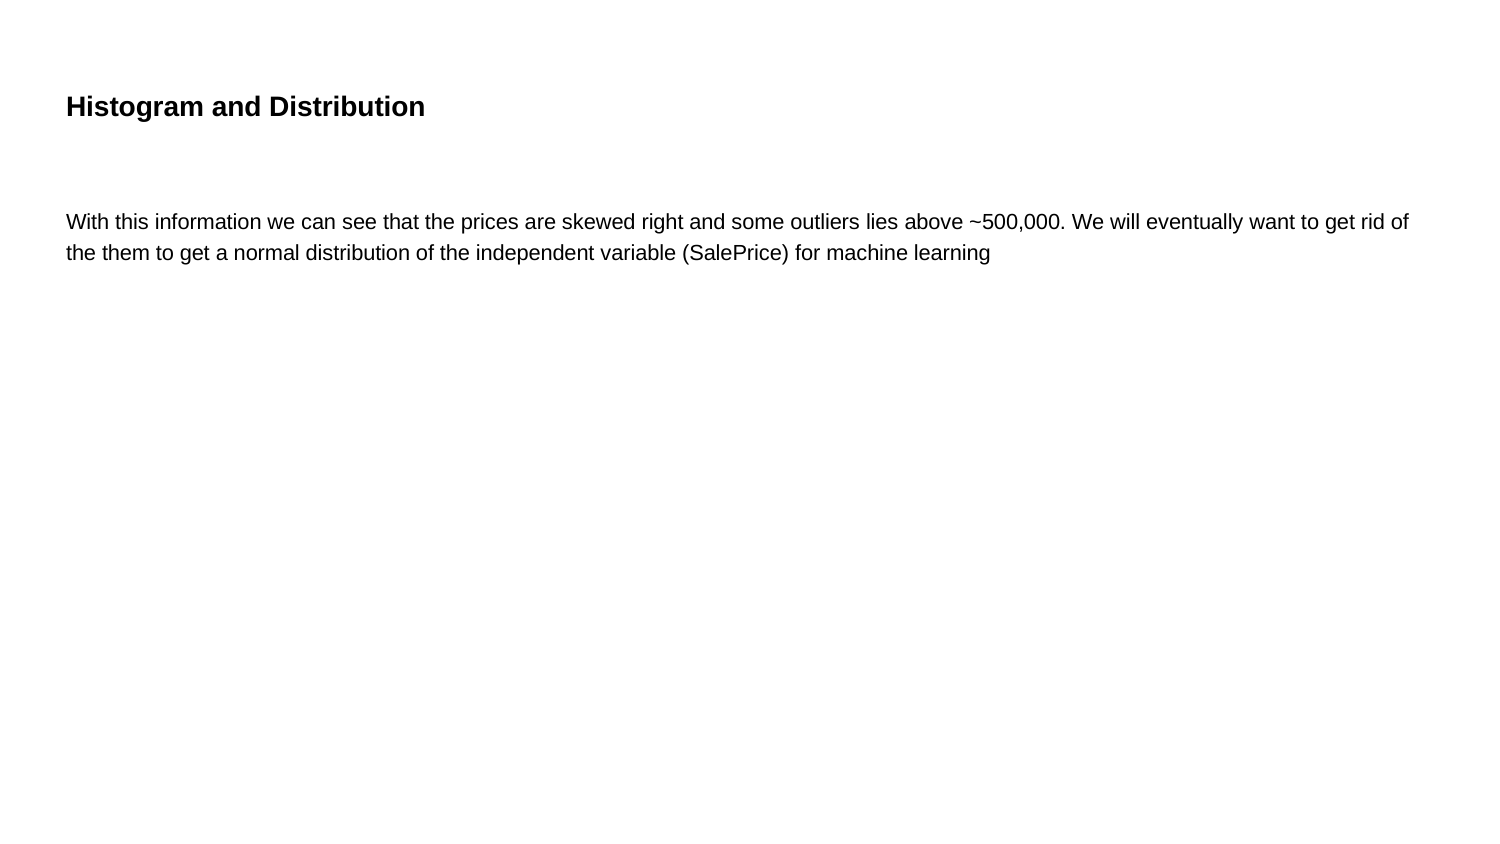

# Histogram and Distribution

With this information we can see that the prices are skewed right and some outliers lies above ~500,000. We will eventually want to get rid of the them to get a normal distribution of the independent variable (SalePrice) for machine learning